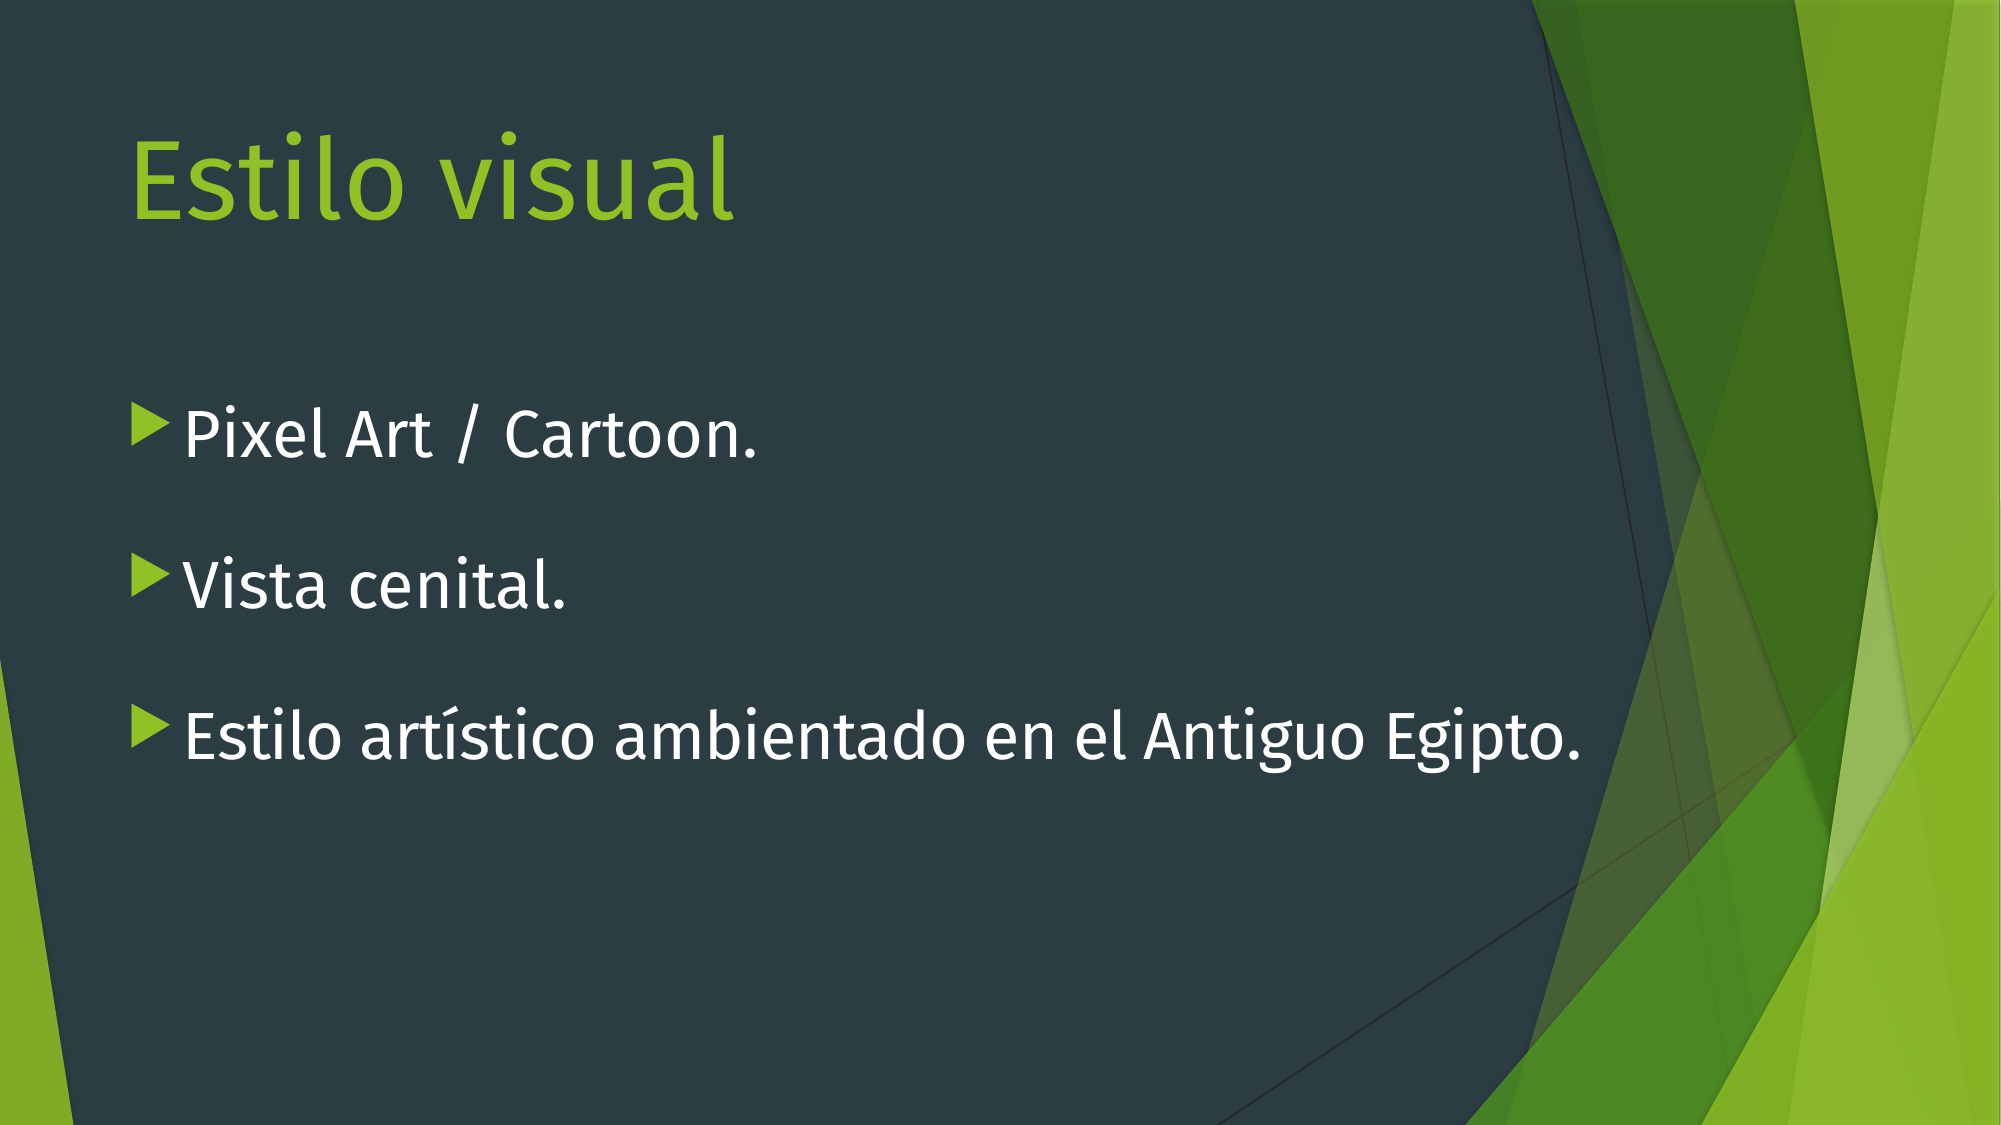

# Estilo visual

Pixel Art / Cartoon.
Vista cenital.
Estilo artístico ambientado en el Antiguo Egipto.